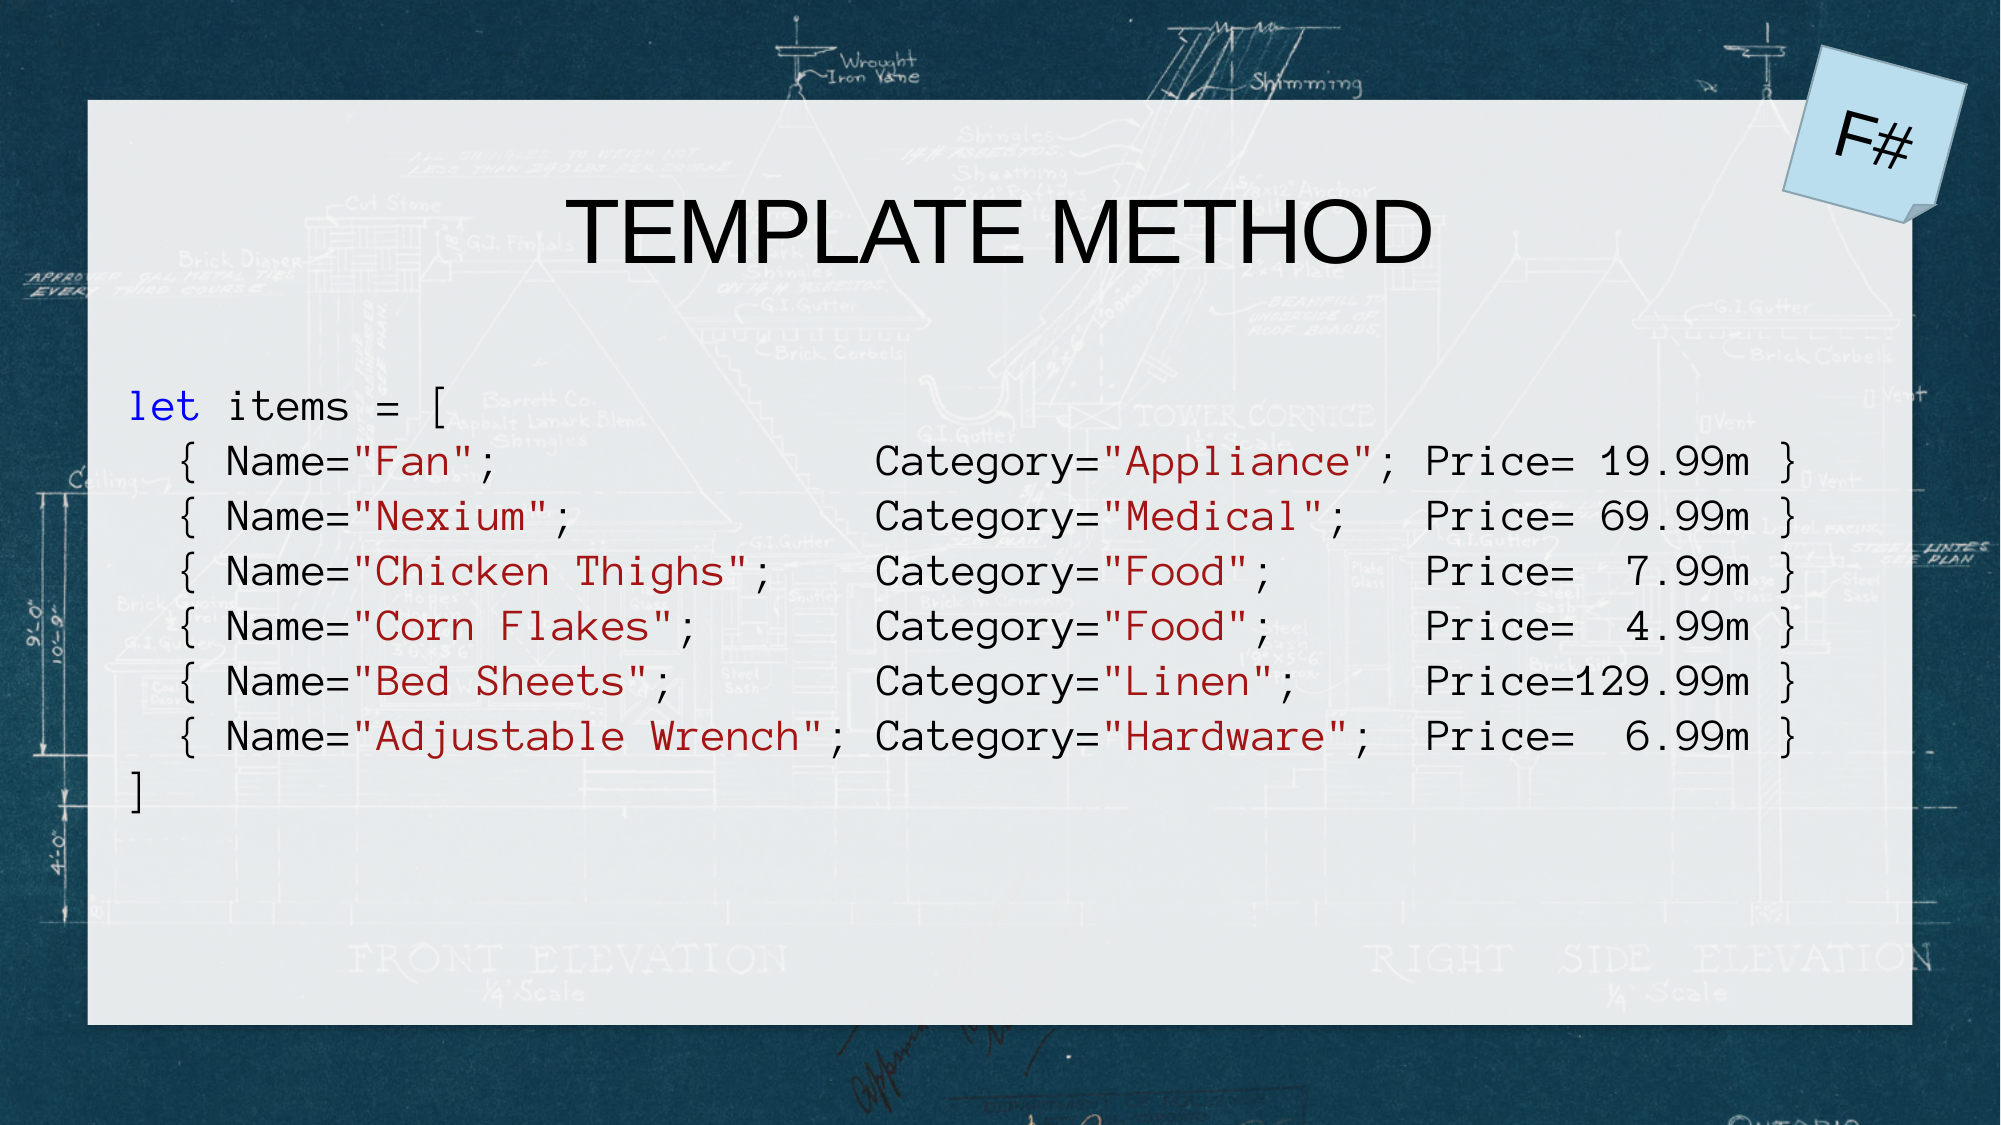

F#
# Template Method
let items = [
  { Name="Fan";               Category="Appliance"; Price= 19.99m }
  { Name="Nexium";            Category="Medical";   Price= 69.99m }
  { Name="Chicken Thighs";    Category="Food";      Price=  7.99m }
  { Name="Corn Flakes";       Category="Food";      Price=  4.99m }
  { Name="Bed Sheets";        Category="Linen";     Price=129.99m }
  { Name="Adjustable Wrench"; Category="Hardware";  Price=  6.99m }
]